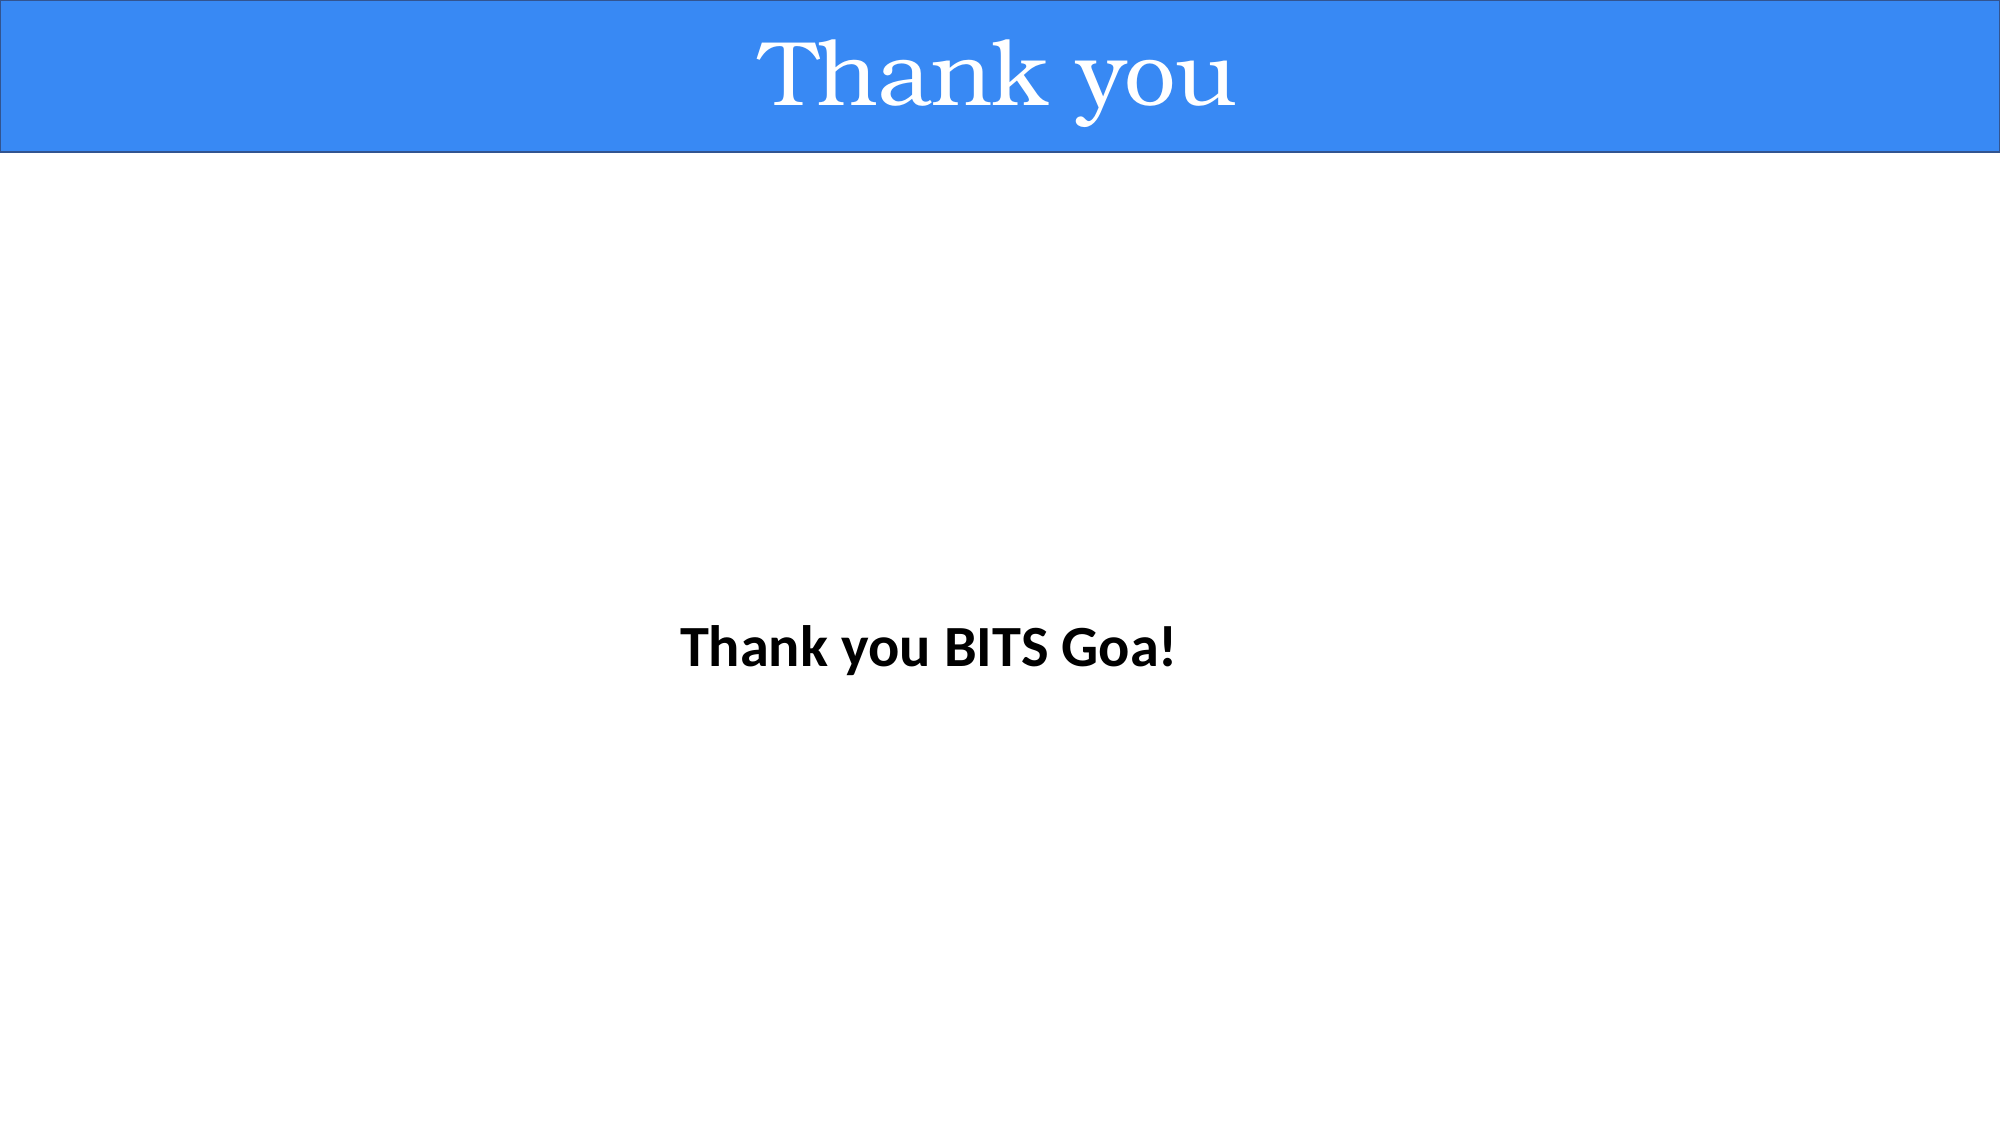

# Thank you
Thank you BITS Goa!